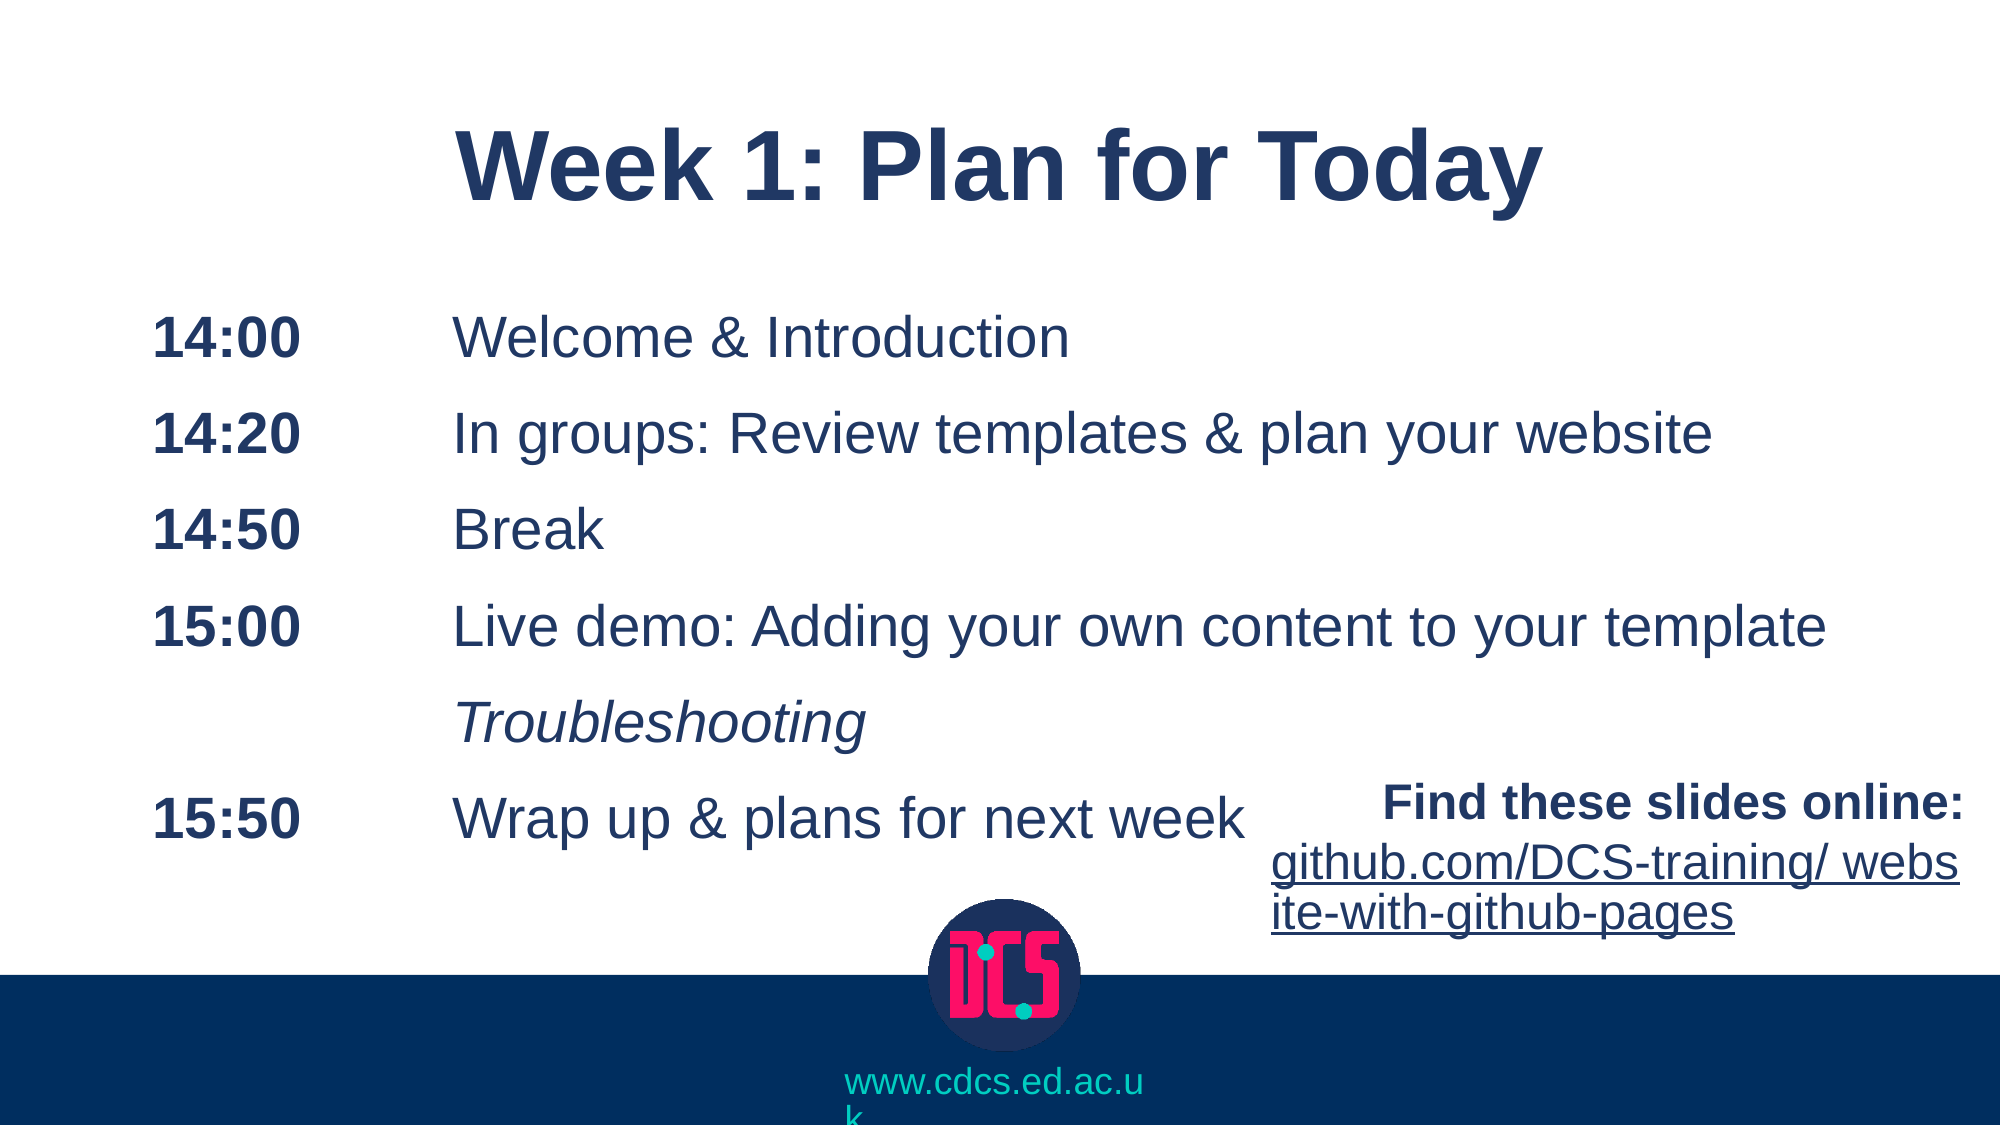

# Week 1: Plan for Today
14:00 	Welcome & Introduction
14:20 	In groups: Review templates & plan your website
14:50 	Break
15:00		Live demo: Adding your own content to your template
		Troubleshooting
15:50		Wrap up & plans for next week
Find these slides online:
github.com/DCS-training/ website-with-github-pages